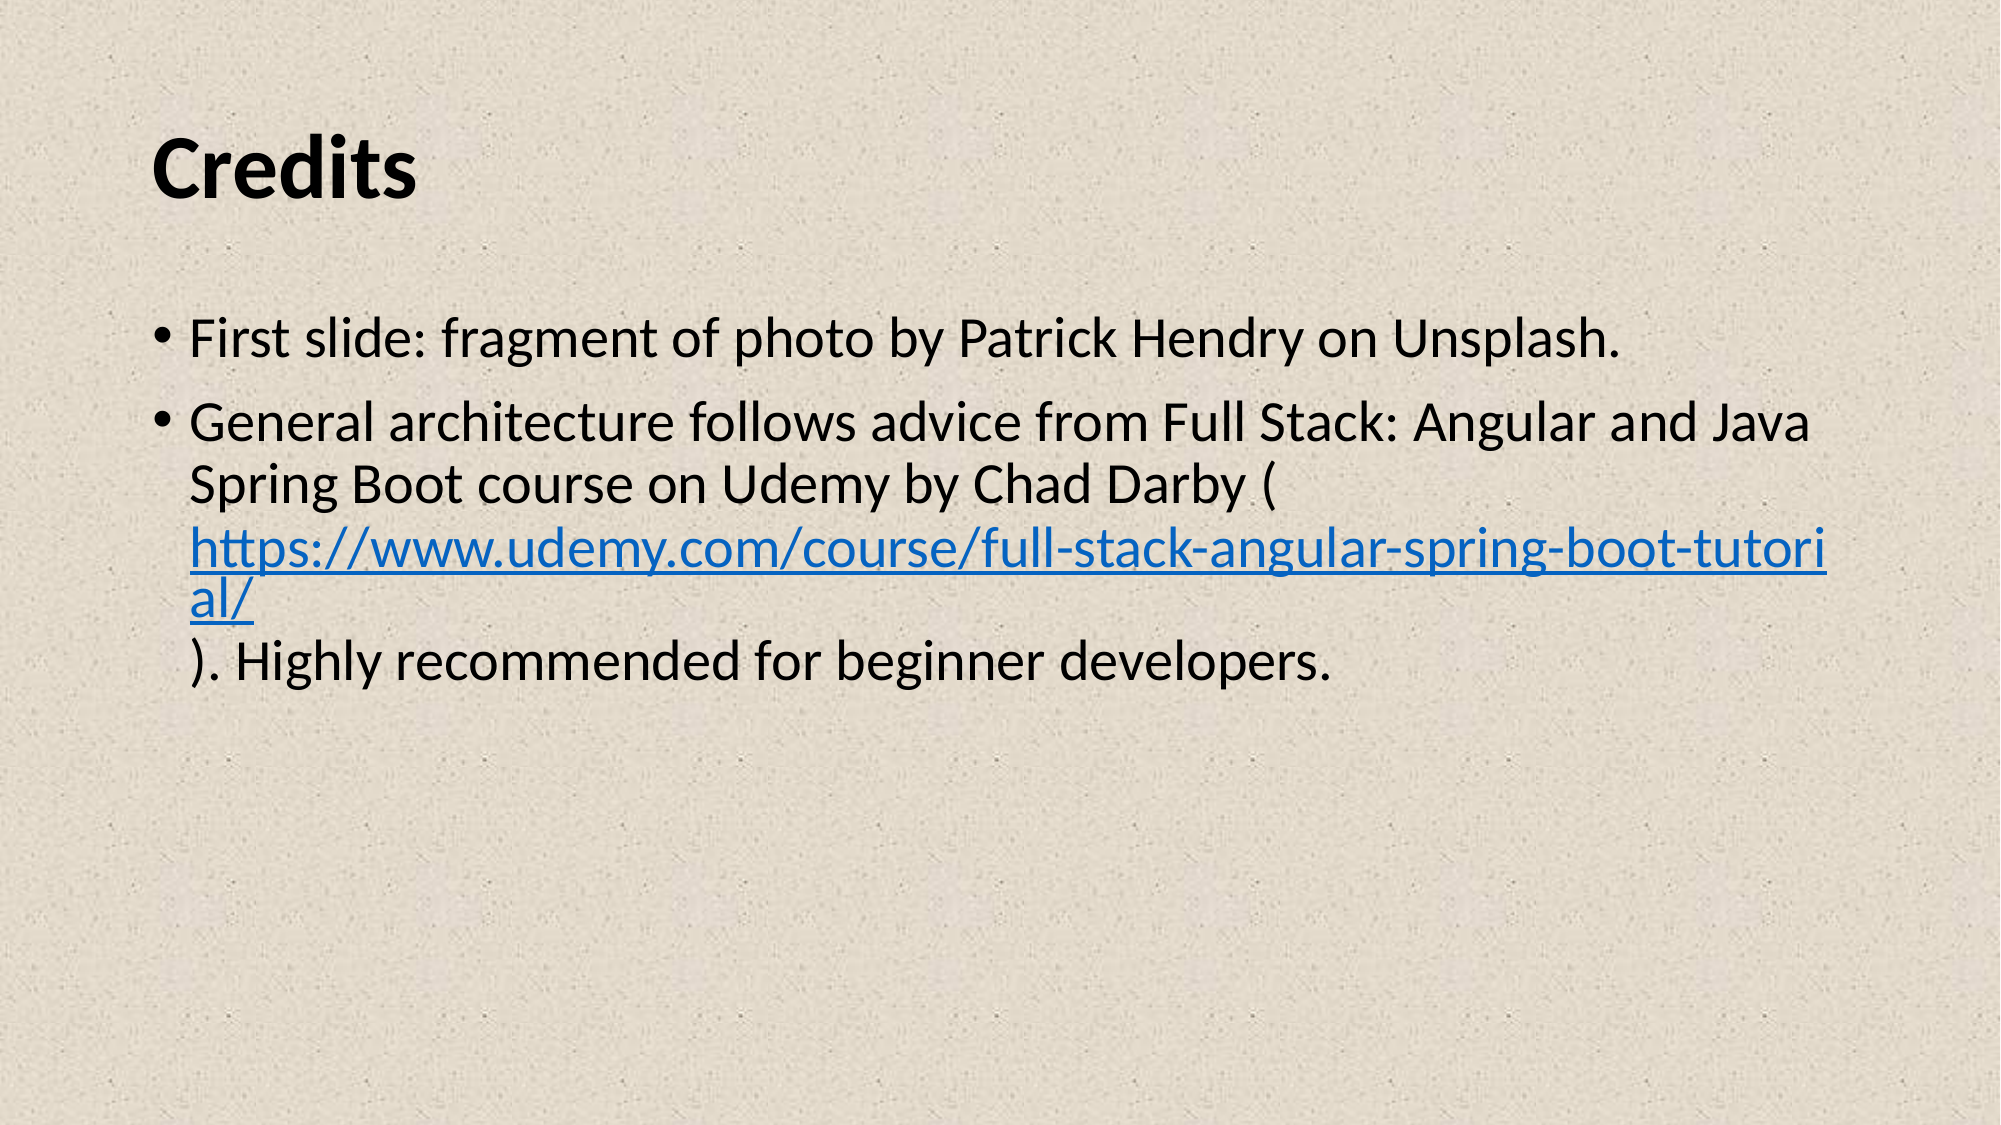

# Credits
First slide: fragment of photo by Patrick Hendry on Unsplash.
General architecture follows advice from Full Stack: Angular and Java Spring Boot course on Udemy by Chad Darby (https://www.udemy.com/course/full-stack-angular-spring-boot-tutorial/). Highly recommended for beginner developers.